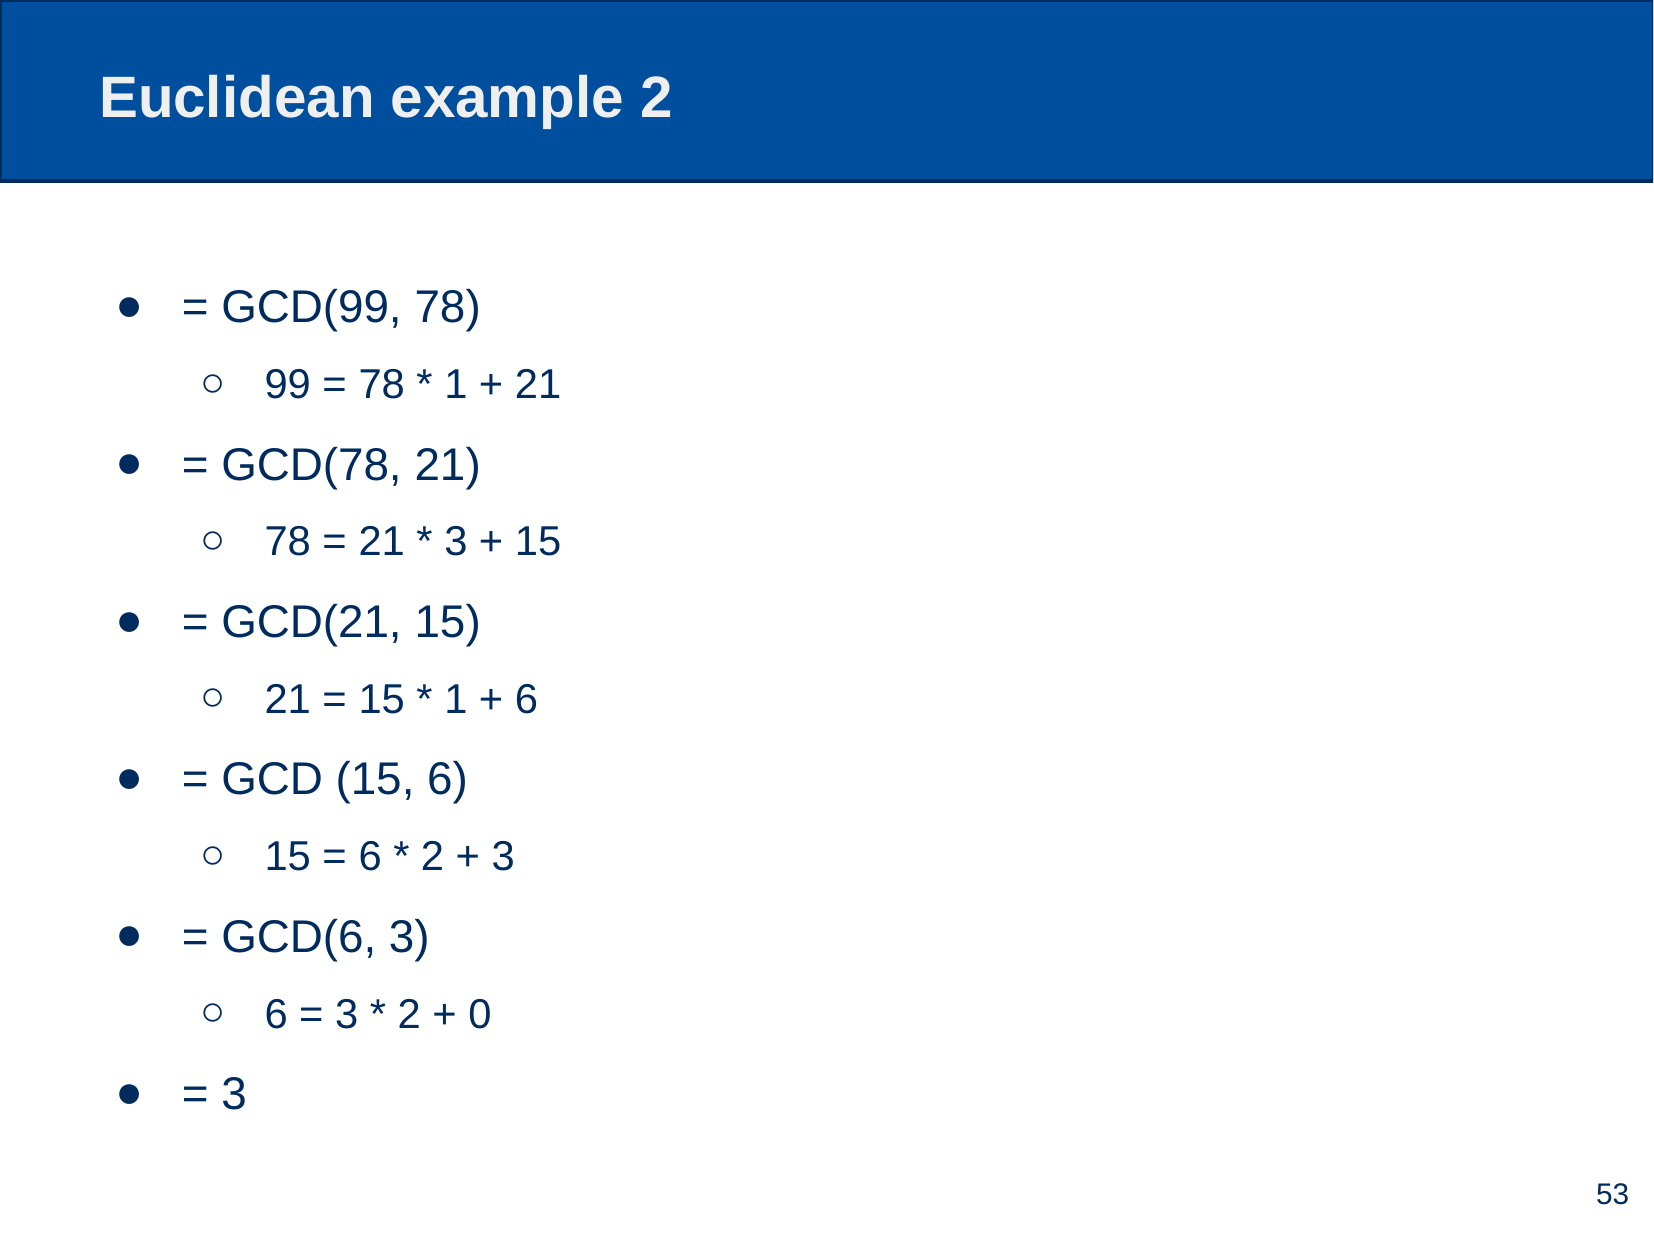

# Euclidean example 2
= GCD(99, 78)
99 = 78 * 1 + 21
= GCD(78, 21)
78 = 21 * 3 + 15
= GCD(21, 15)
21 = 15 * 1 + 6
= GCD (15, 6)
15 = 6 * 2 + 3
= GCD(6, 3)
6 = 3 * 2 + 0
= 3
53